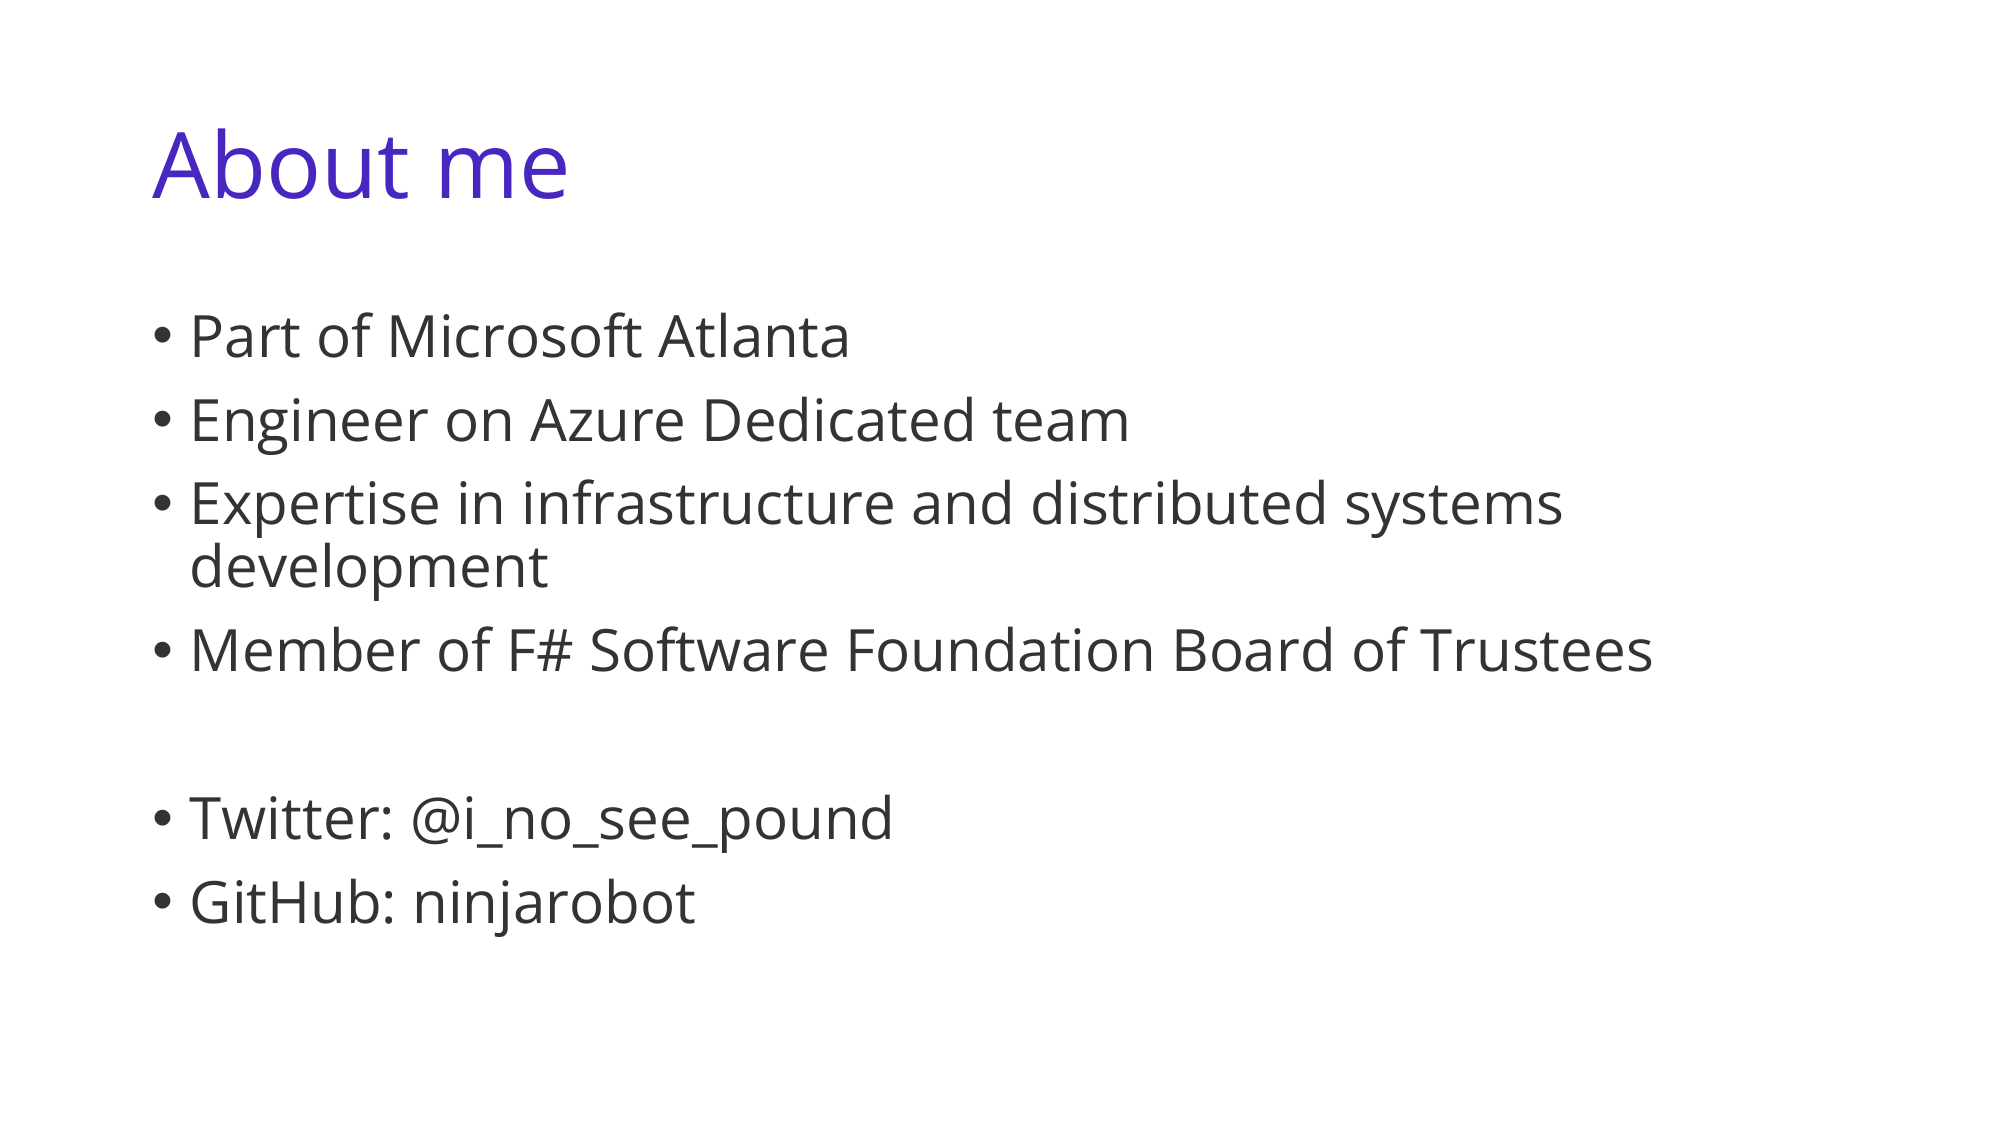

# About me
Part of Microsoft Atlanta
Engineer on Azure Dedicated team
Expertise in infrastructure and distributed systems development
Member of F# Software Foundation Board of Trustees

Twitter: @i_no_see_pound
GitHub: ninjarobot